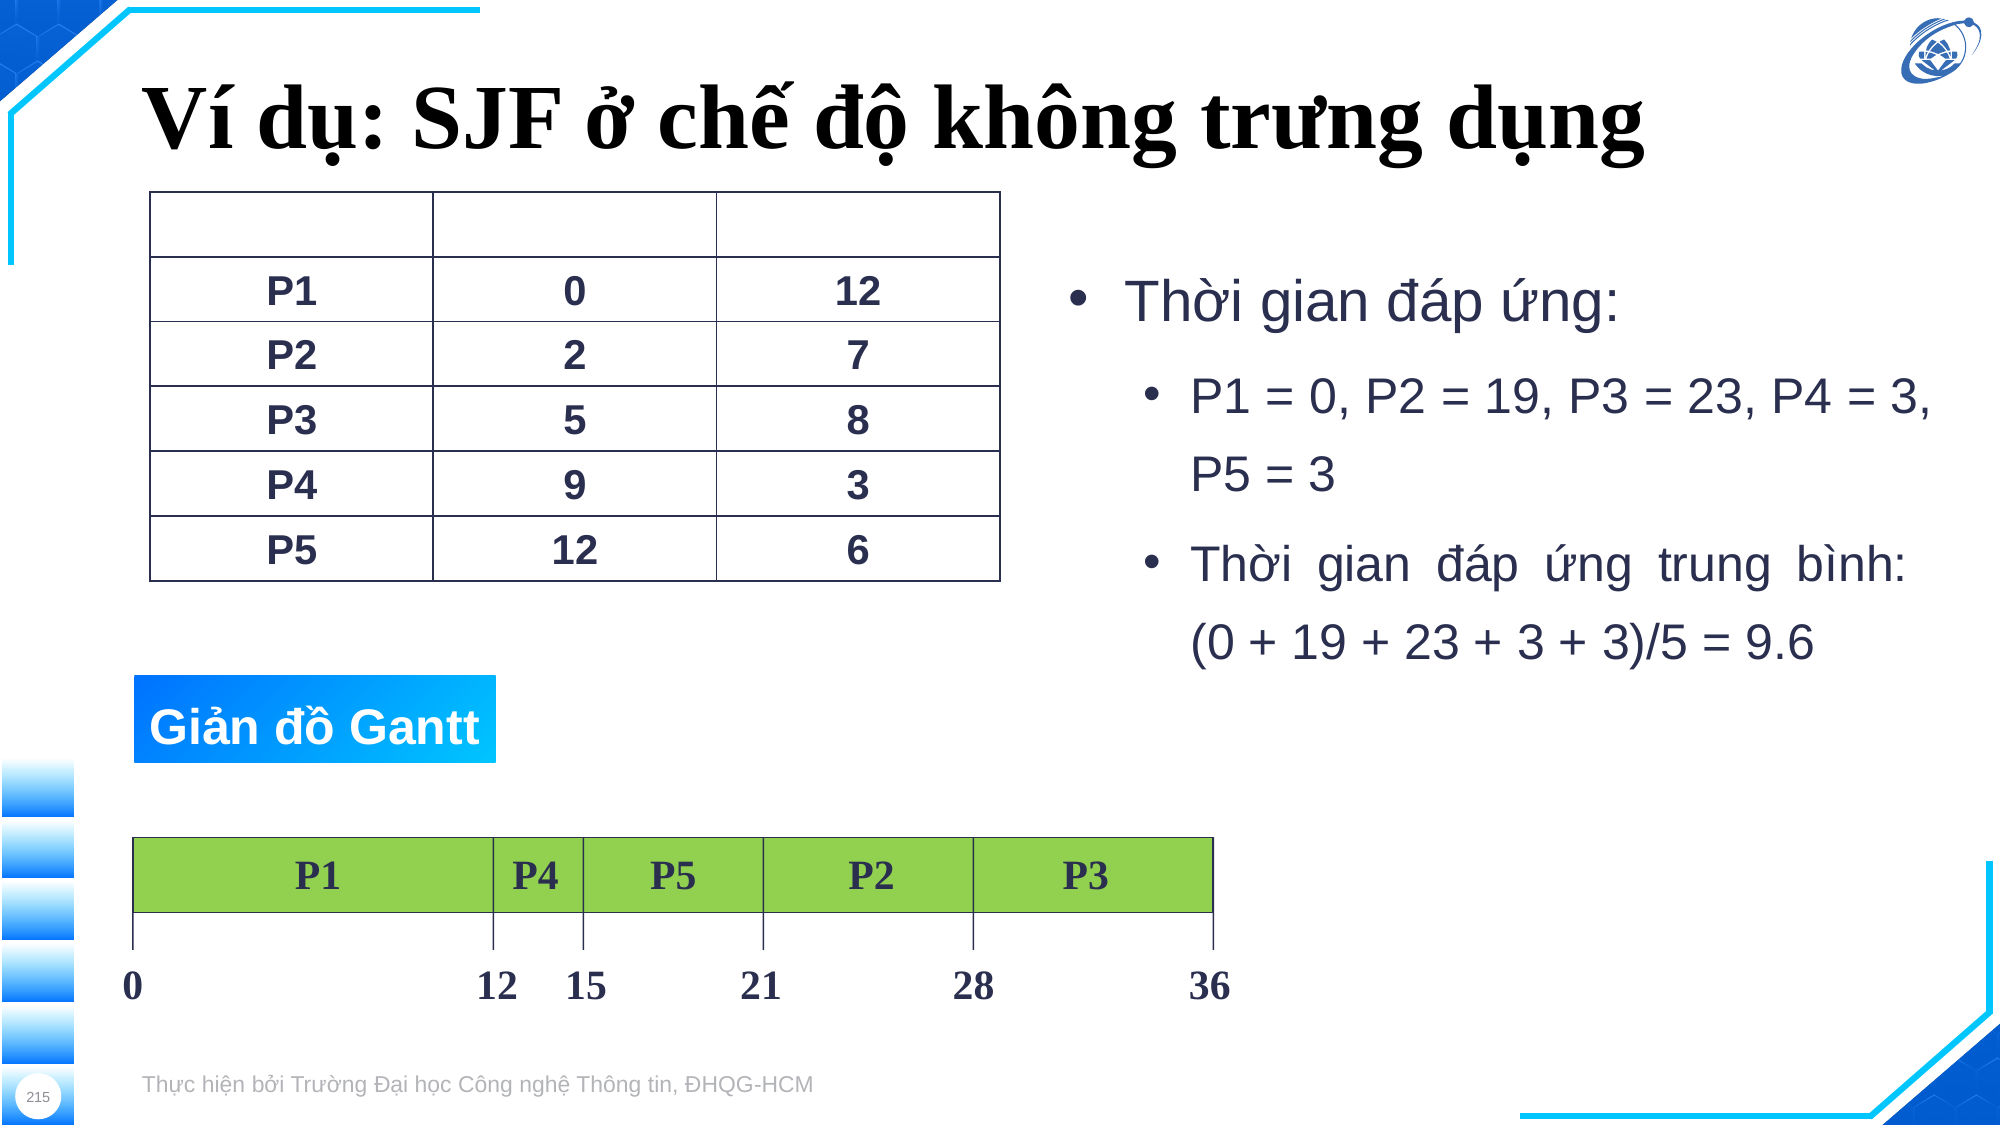

# Ví dụ: SJF ở chế độ không trưng dụng
| Process | Arrival Time | Burst Time |
| --- | --- | --- |
| P1 | 0 | 12 |
| P2 | 2 | 7 |
| P3 | 5 | 8 |
| P4 | 9 | 3 |
| P5 | 12 | 6 |
Thời gian đáp ứng:
P1 = 0, P2 = 19, P3 = 23, P4 = 3, P5 = 3
Thời gian đáp ứng trung bình:
(0 + 19 + 23 + 3 + 3)/5 = 9.6
Giản đồ Gantt

P1
P4
P5
P2
P3
0
12
15
21
28
36
Thực hiện bởi Trường Đại học Công nghệ Thông tin, ĐHQG-HCM
215